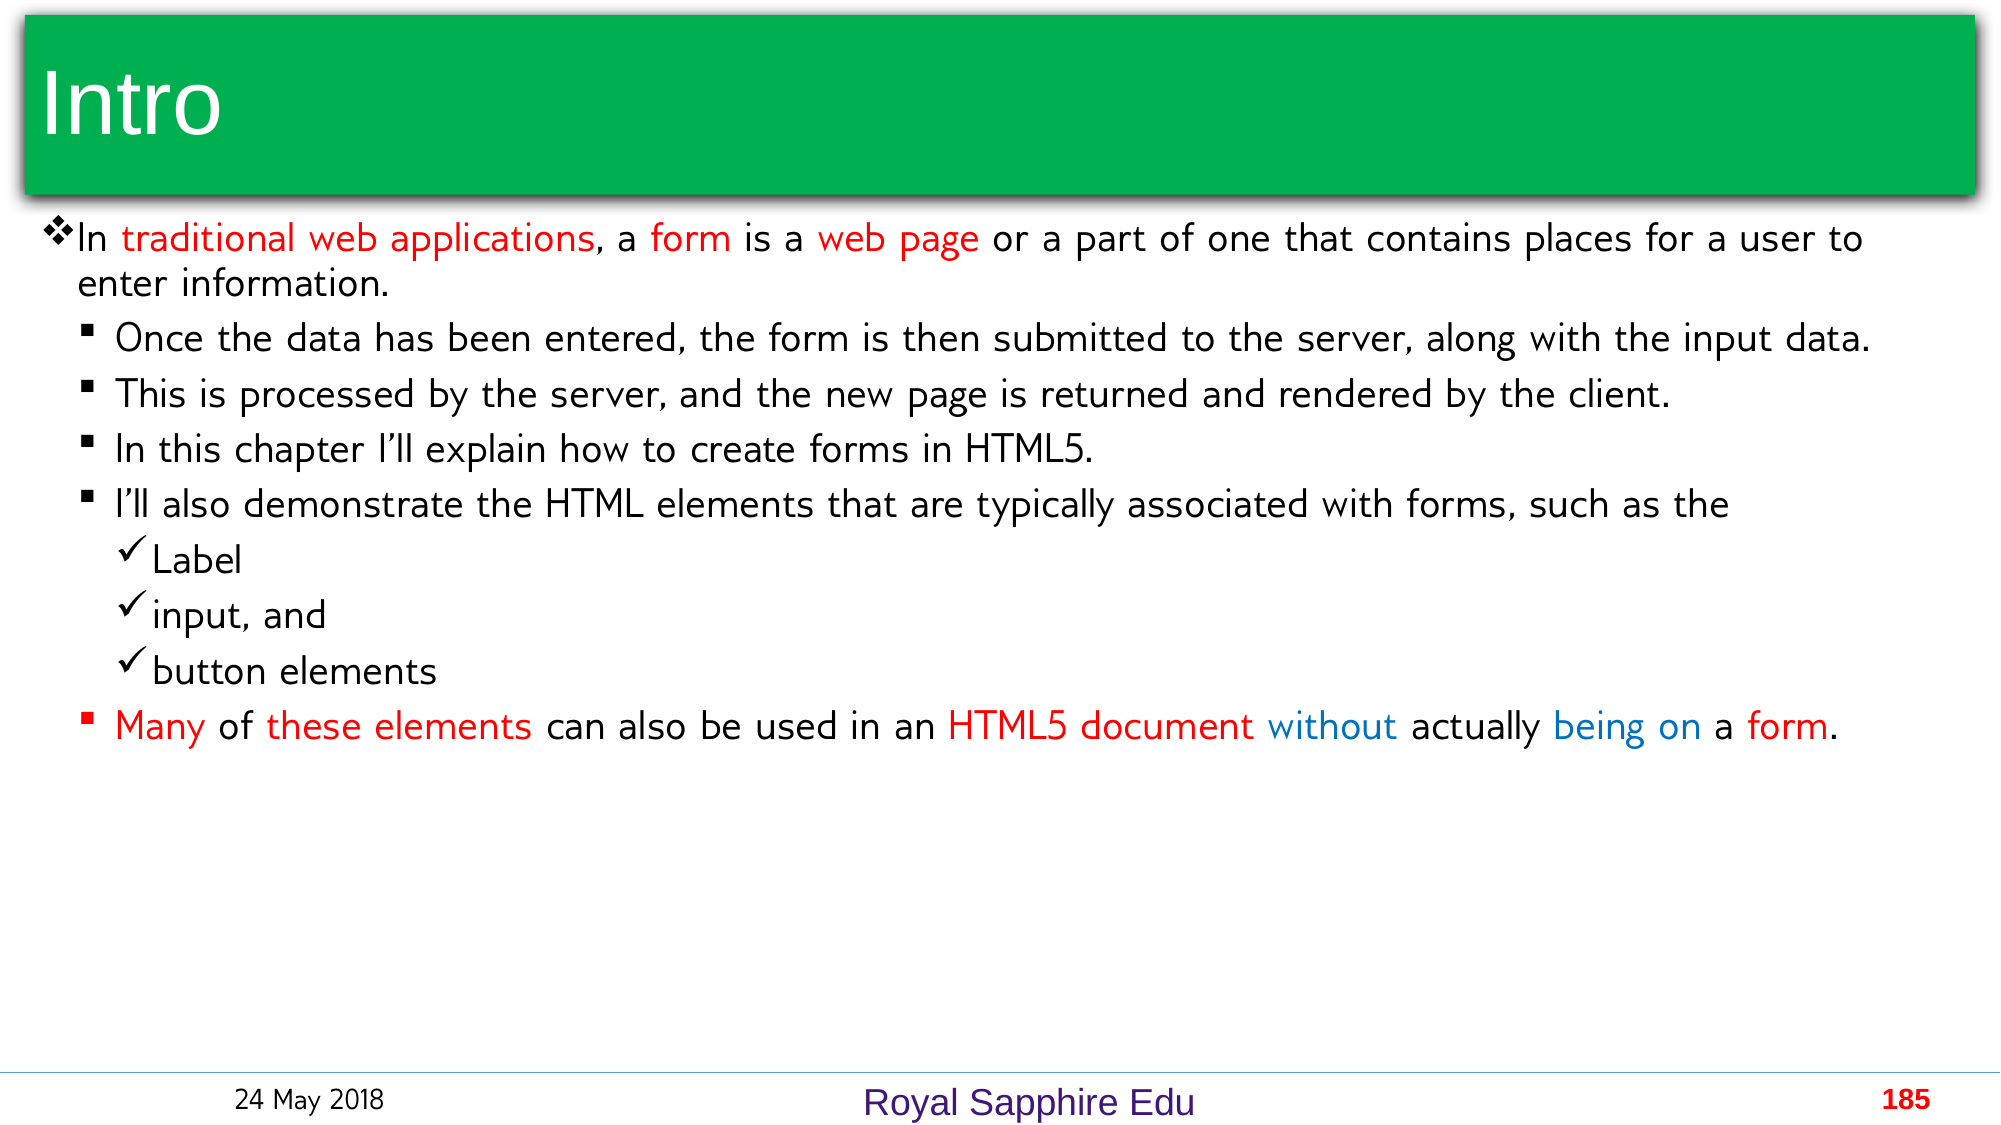

# Intro
In traditional web applications, a form is a web page or a part of one that contains places for a user to enter information.
Once the data has been entered, the form is then submitted to the server, along with the input data.
This is processed by the server, and the new page is returned and rendered by the client.
In this chapter I’ll explain how to create forms in HTML5.
I’ll also demonstrate the HTML elements that are typically associated with forms, such as the
Label
input, and
button elements
Many of these elements can also be used in an HTML5 document without actually being on a form.
24 May 2018
185